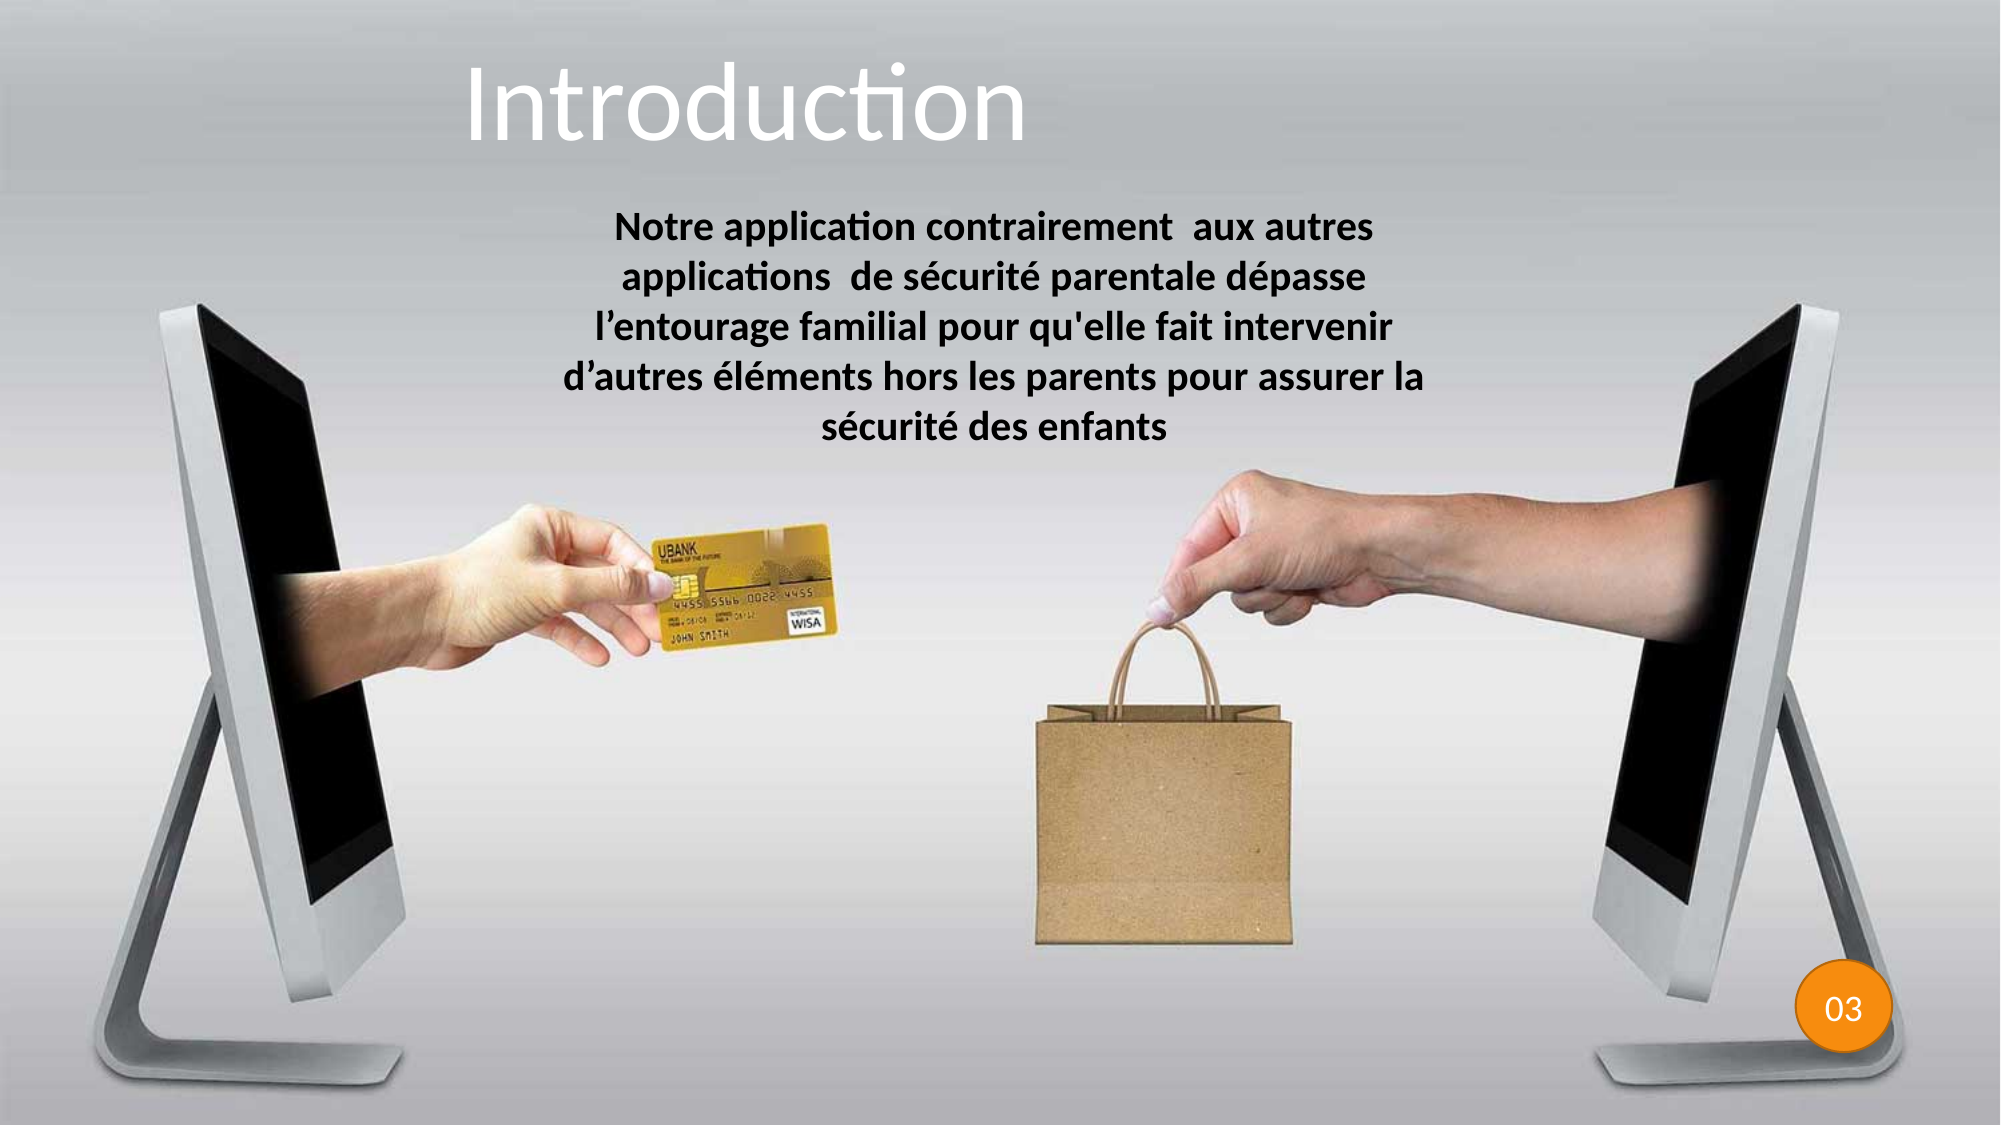

Introduction
Notre application contrairement  aux autres applications  de sécurité parentale dépasse l’entourage familial pour qu'elle fait intervenir d’autres éléments hors les parents pour assurer la sécurité des enfants
03